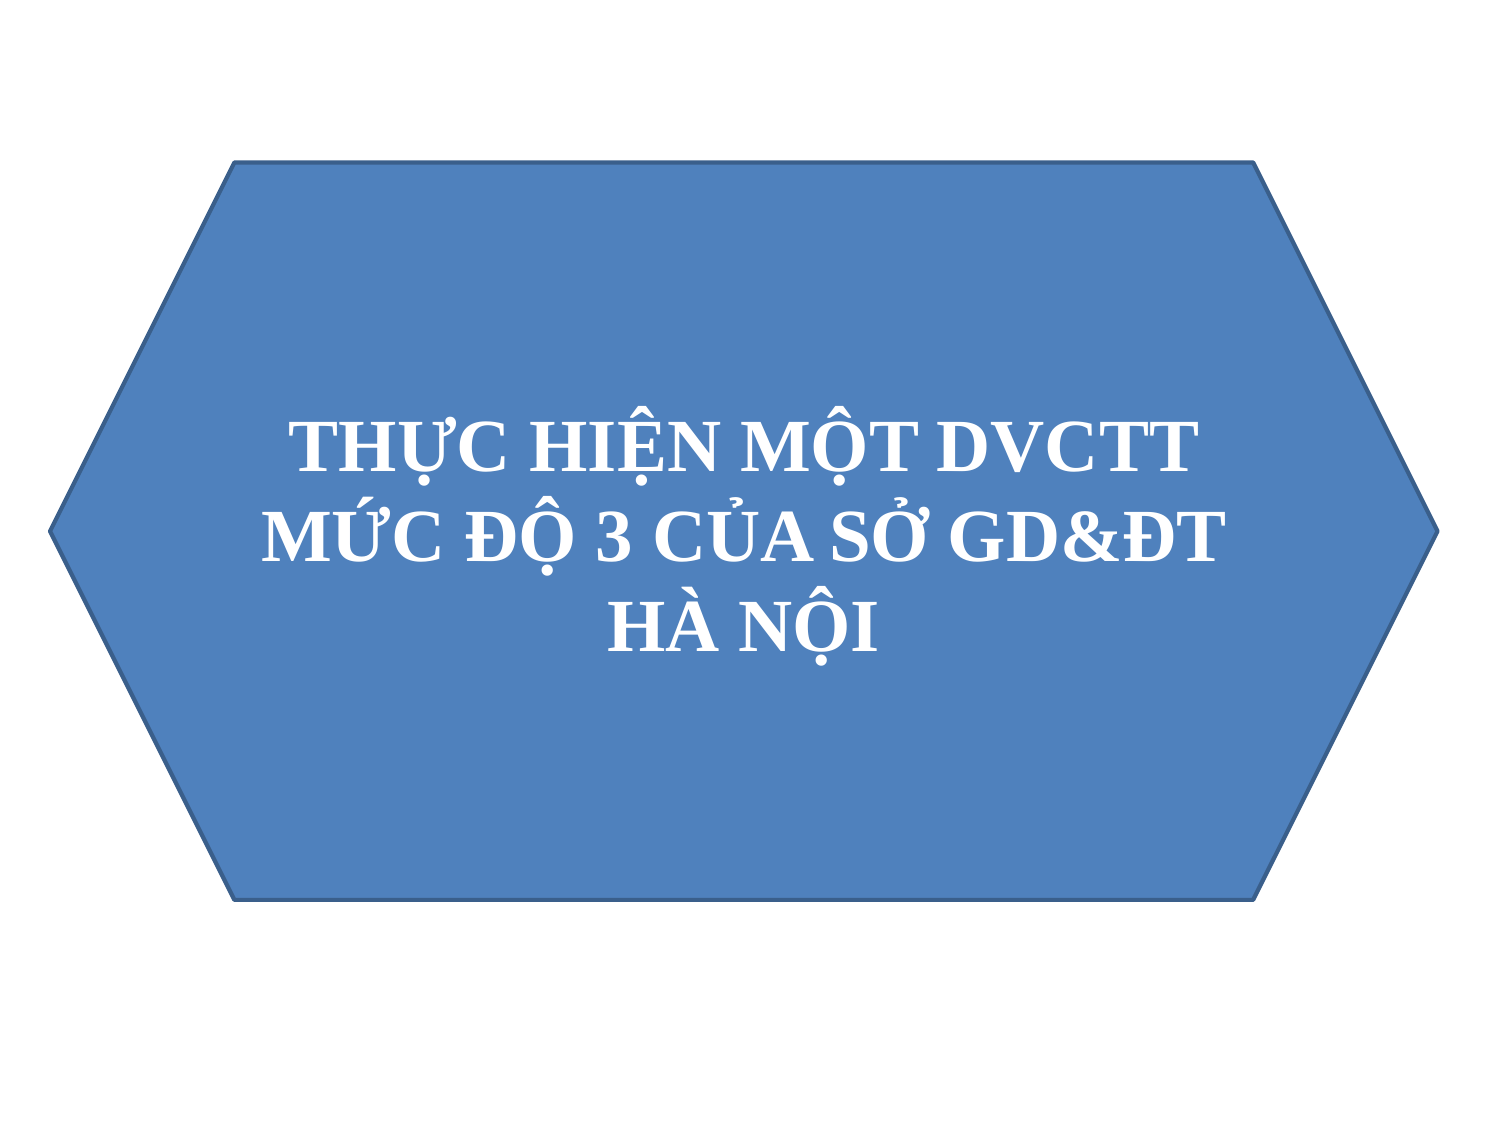

THỰC HIỆN MỘT DVCTT MỨC ĐỘ 3 CỦA SỞ GD&ĐT HÀ NỘI